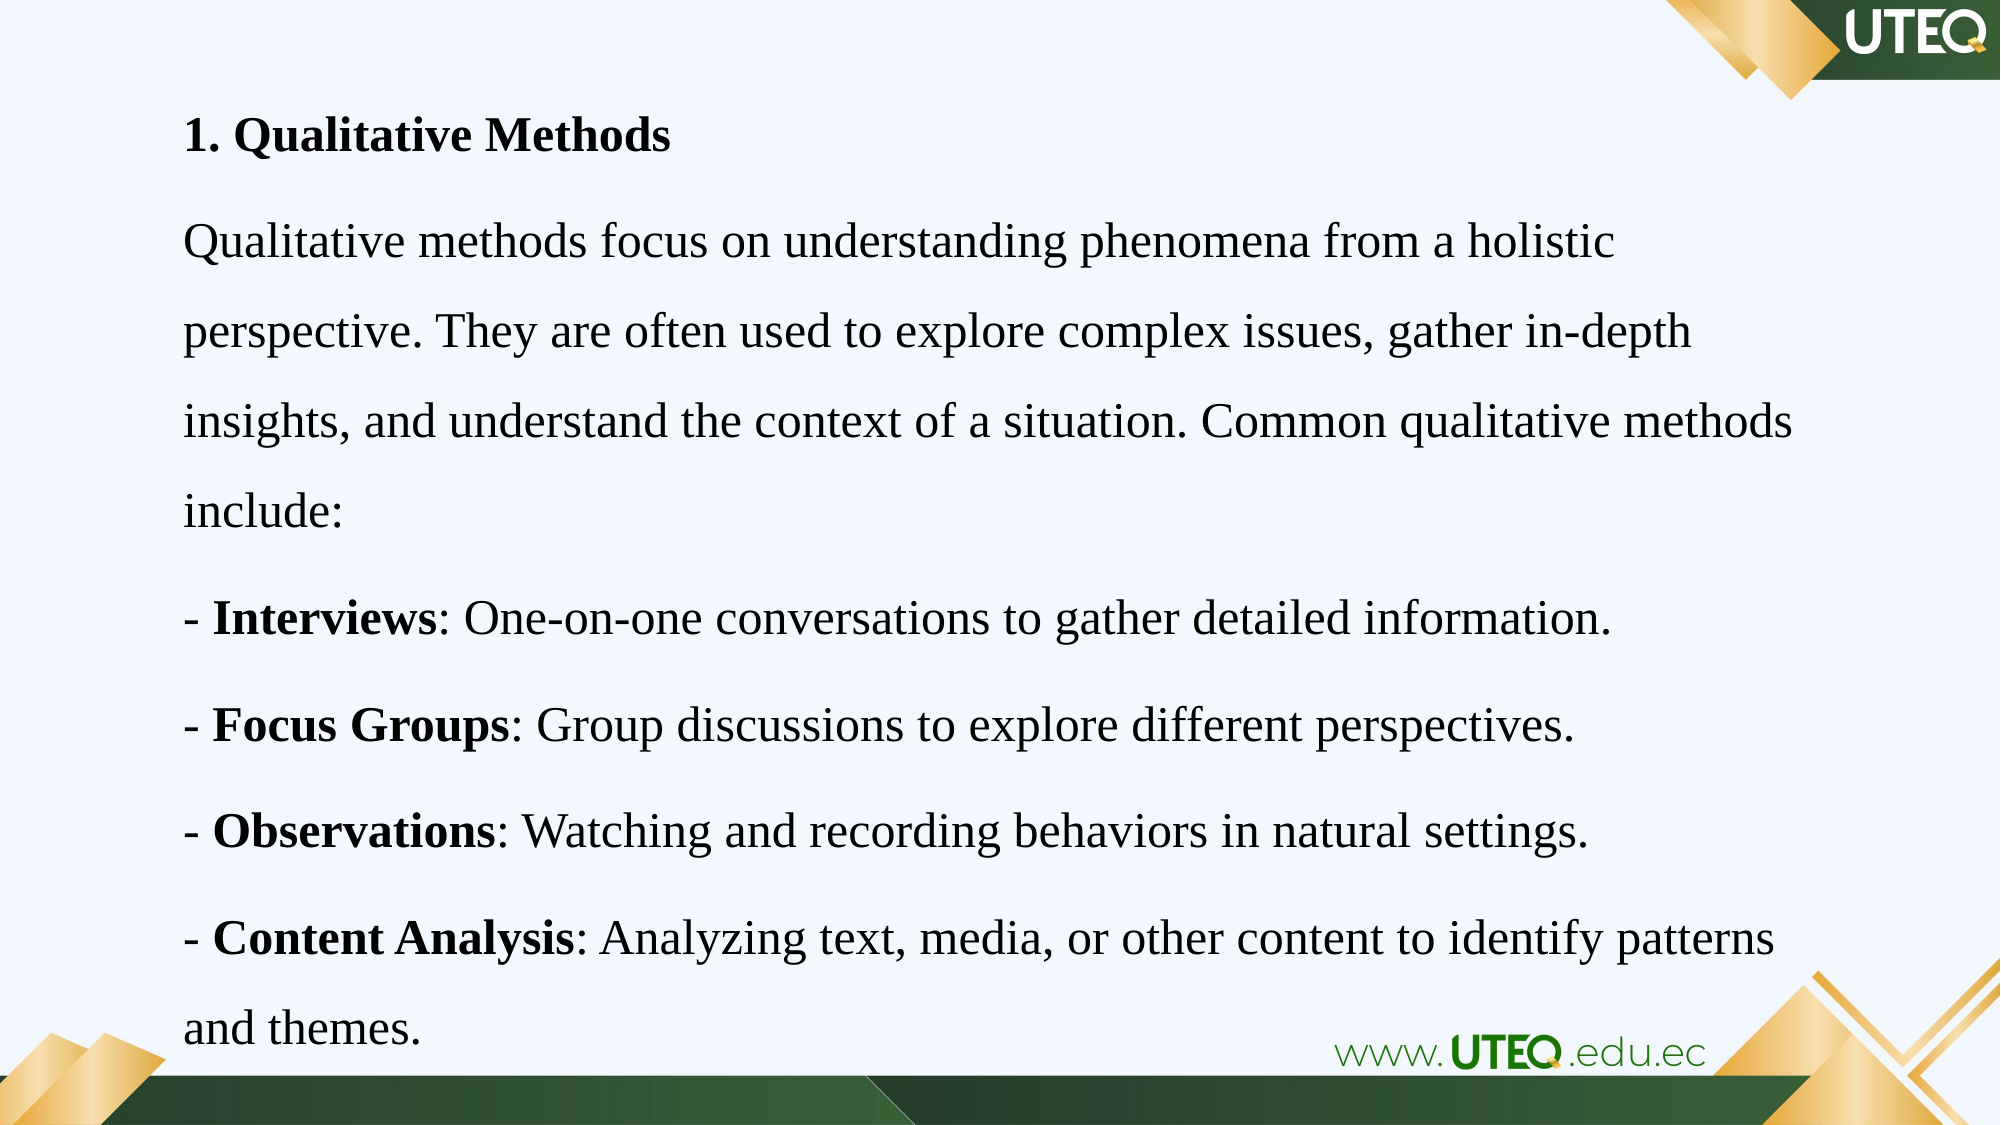

1. Qualitative Methods
Qualitative methods focus on understanding phenomena from a holistic perspective. They are often used to explore complex issues, gather in-depth insights, and understand the context of a situation. Common qualitative methods include:
- Interviews: One-on-one conversations to gather detailed information.
- Focus Groups: Group discussions to explore different perspectives.
- Observations: Watching and recording behaviors in natural settings.
- Content Analysis: Analyzing text, media, or other content to identify patterns and themes.